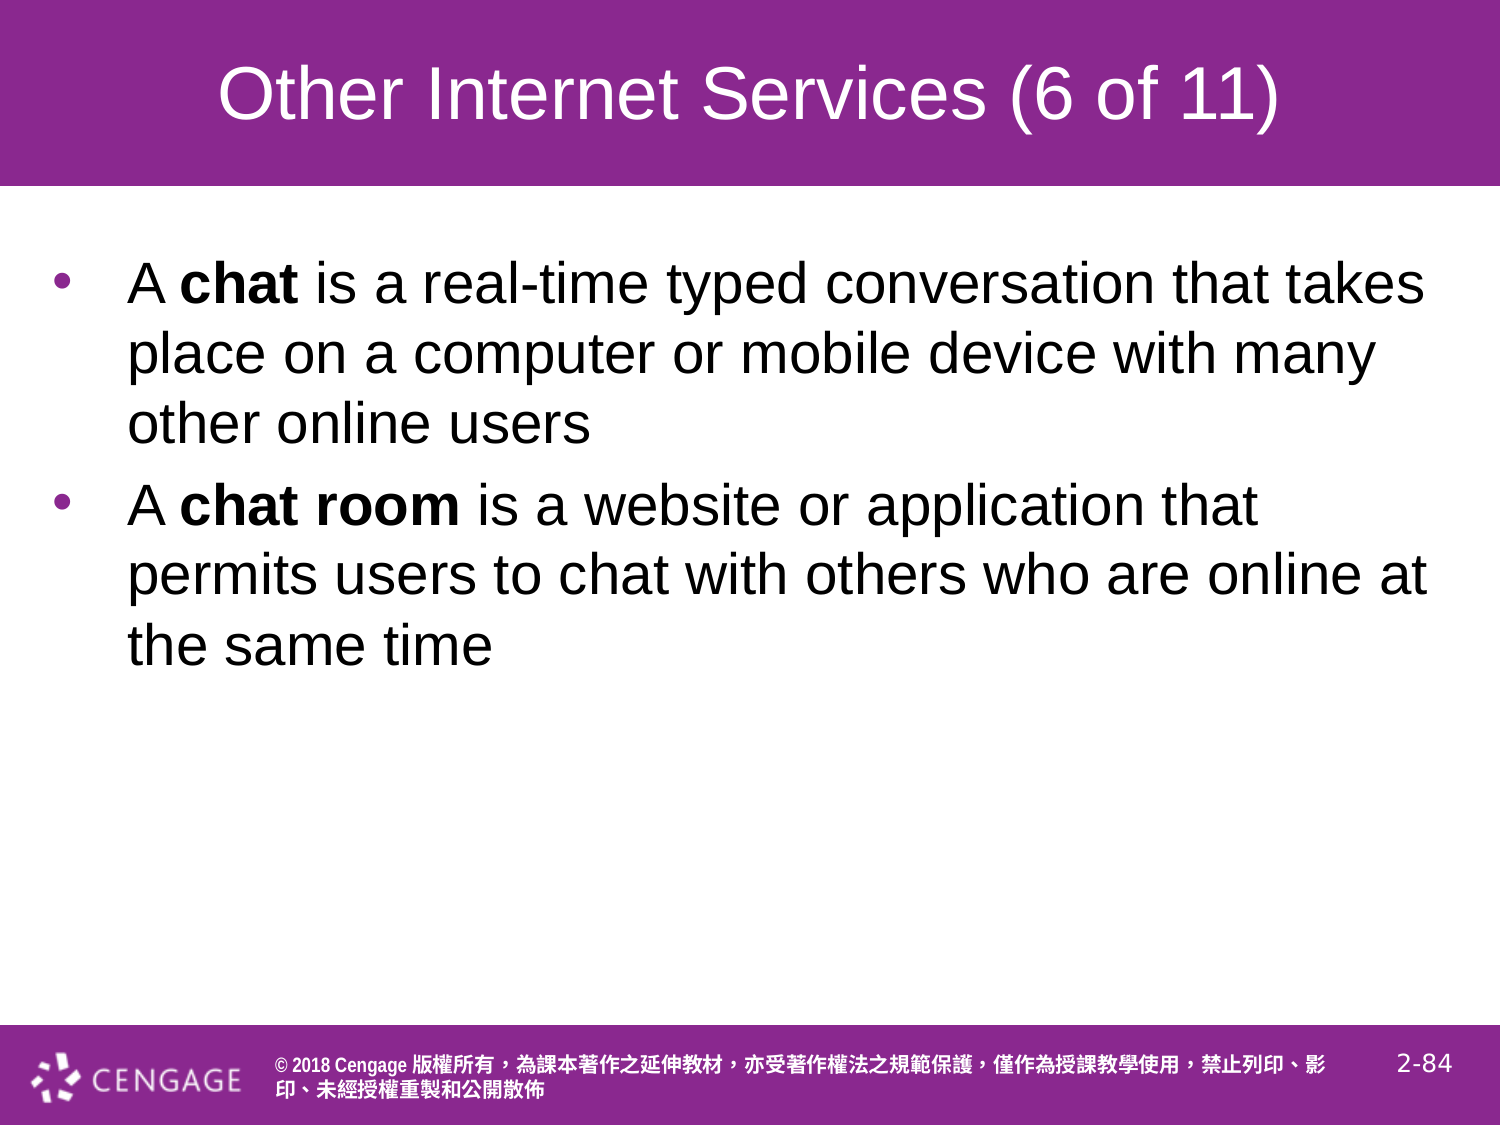

# Other Internet Services (6 of 11)
A chat is a real-time typed conversation that takes place on a computer or mobile device with many other online users
A chat room is a website or application that permits users to chat with others who are online at the same time